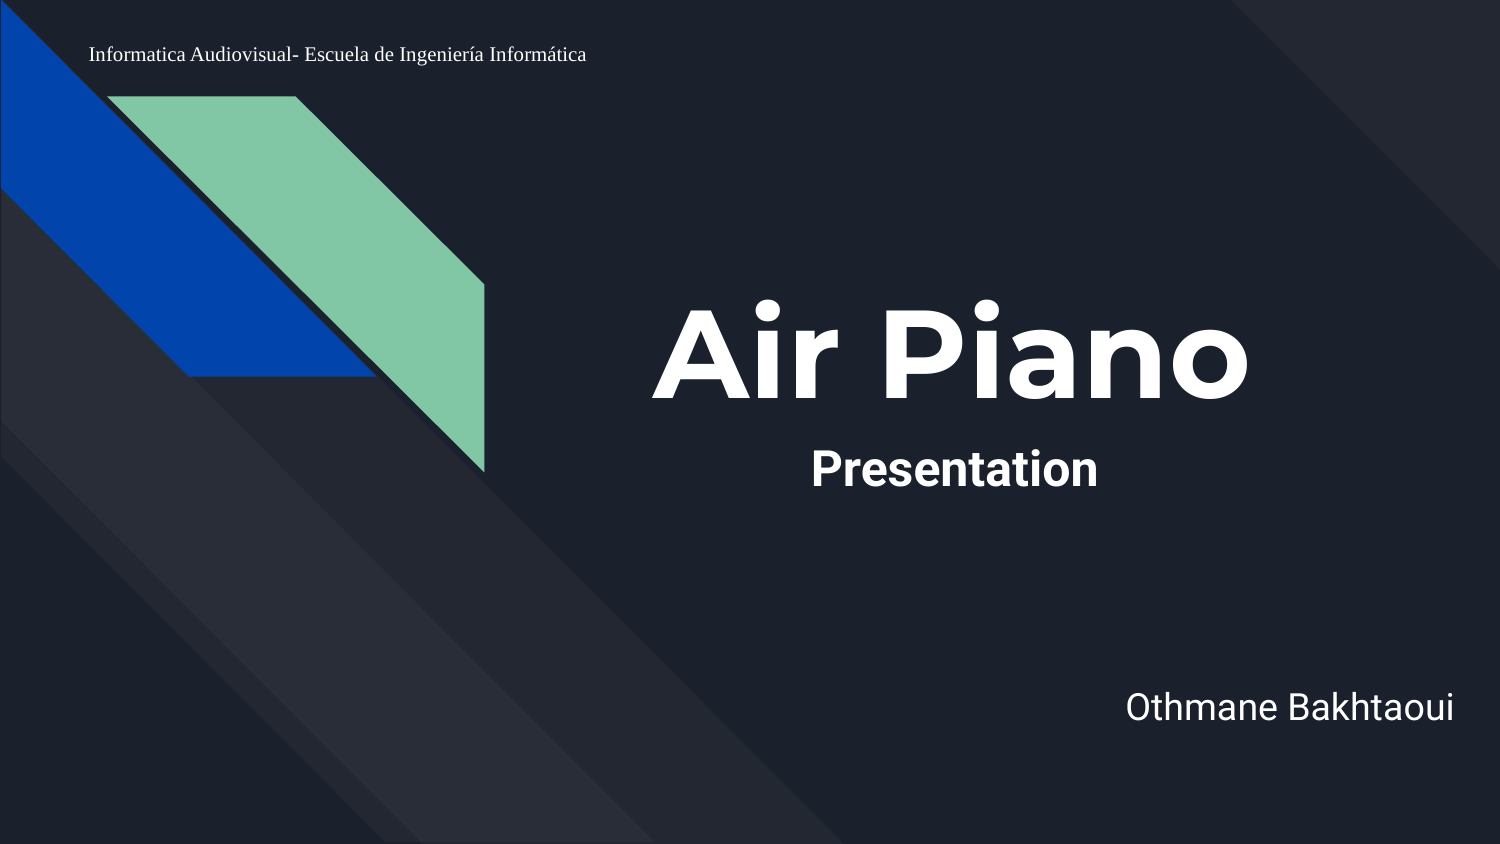

Informatica Audiovisual- Escuela de Ingeniería Informática
# Air Piano
Presentation

Othmane Bakhtaoui